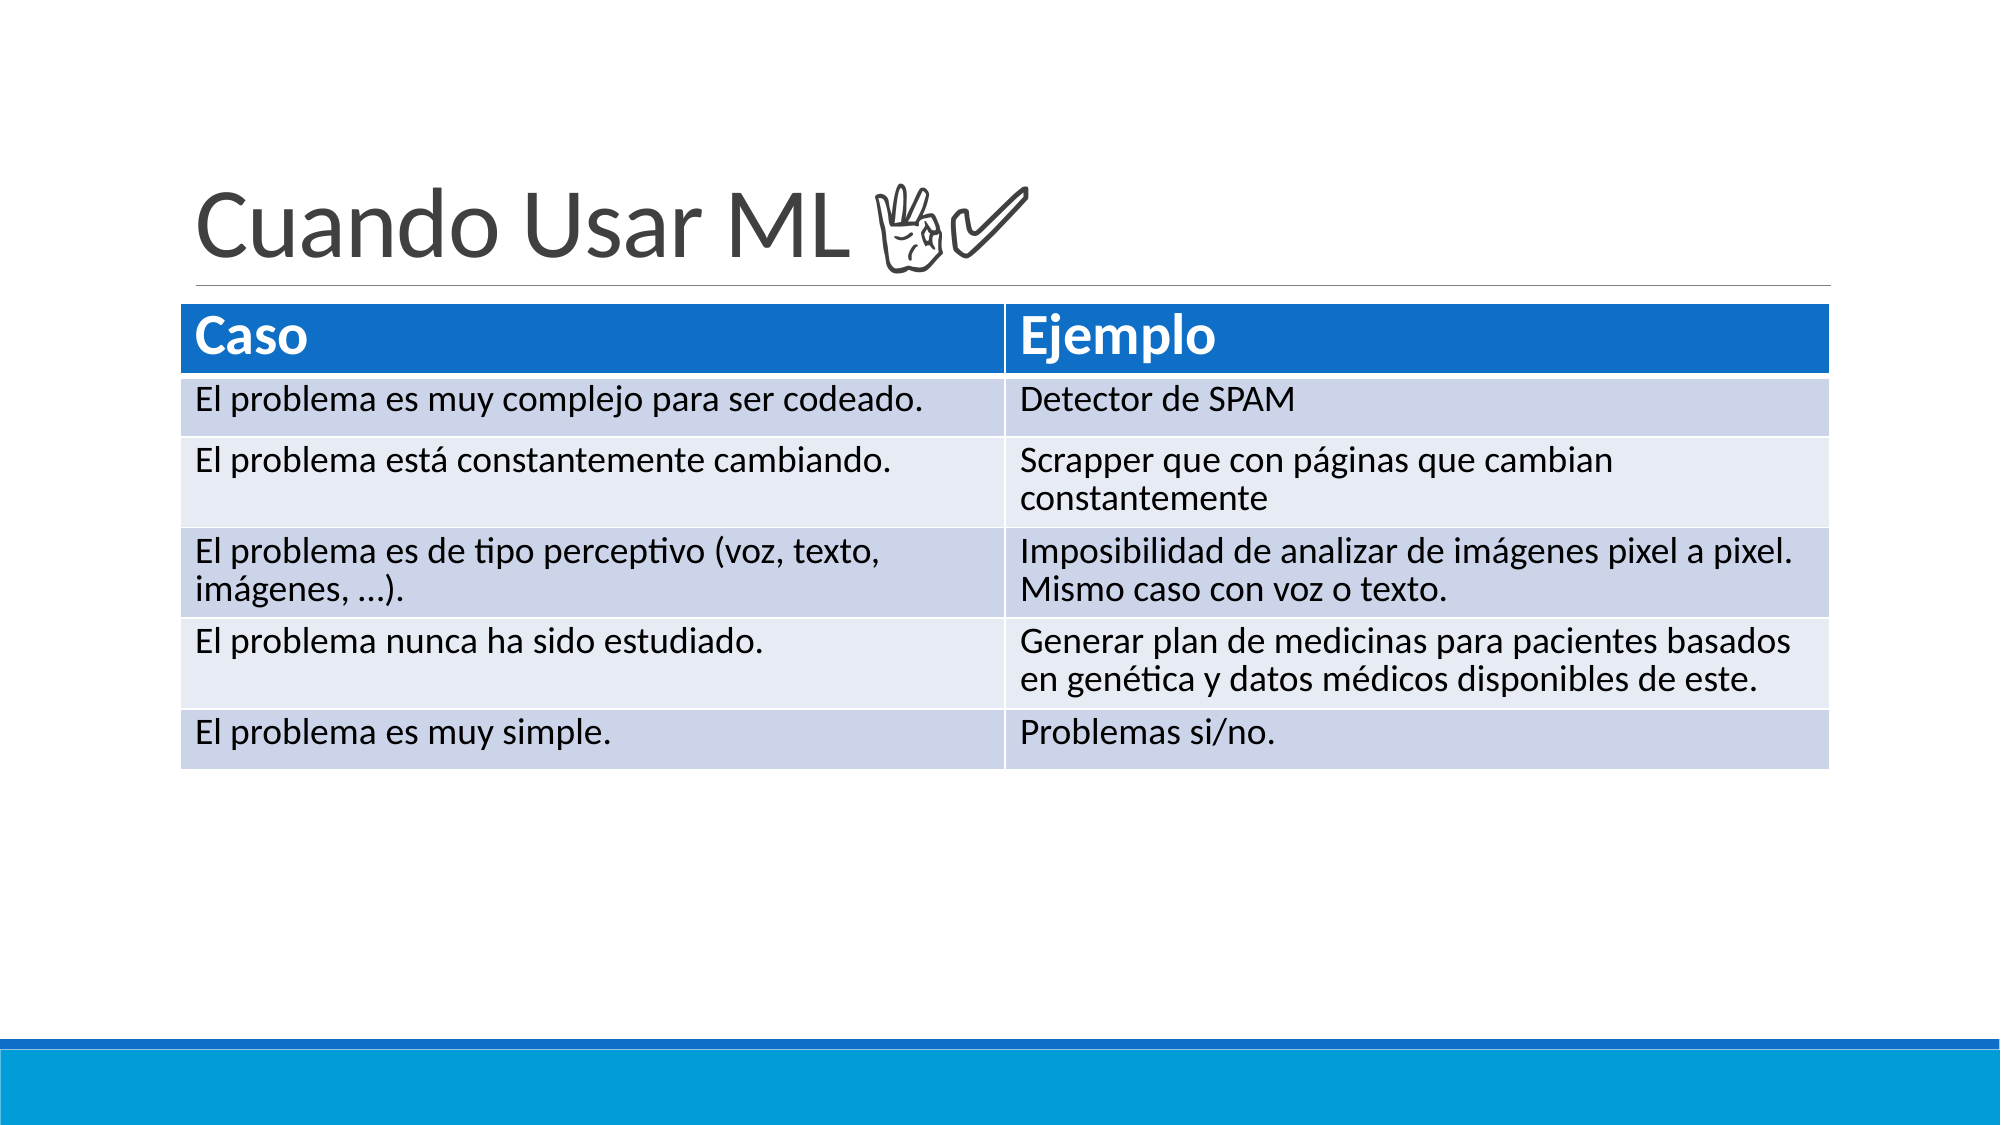

# Cuando Usar ML 👌✅
| Caso | Ejemplo |
| --- | --- |
| El problema es muy complejo para ser codeado. | Detector de SPAM |
| El problema está constantemente cambiando. | Scrapper que con páginas que cambian constantemente |
| El problema es de tipo perceptivo (voz, texto, imágenes, …). | Imposibilidad de analizar de imágenes pixel a pixel. Mismo caso con voz o texto. |
| El problema nunca ha sido estudiado. | Generar plan de medicinas para pacientes basados en genética y datos médicos disponibles de este. |
| El problema es muy simple. | Problemas si/no. |